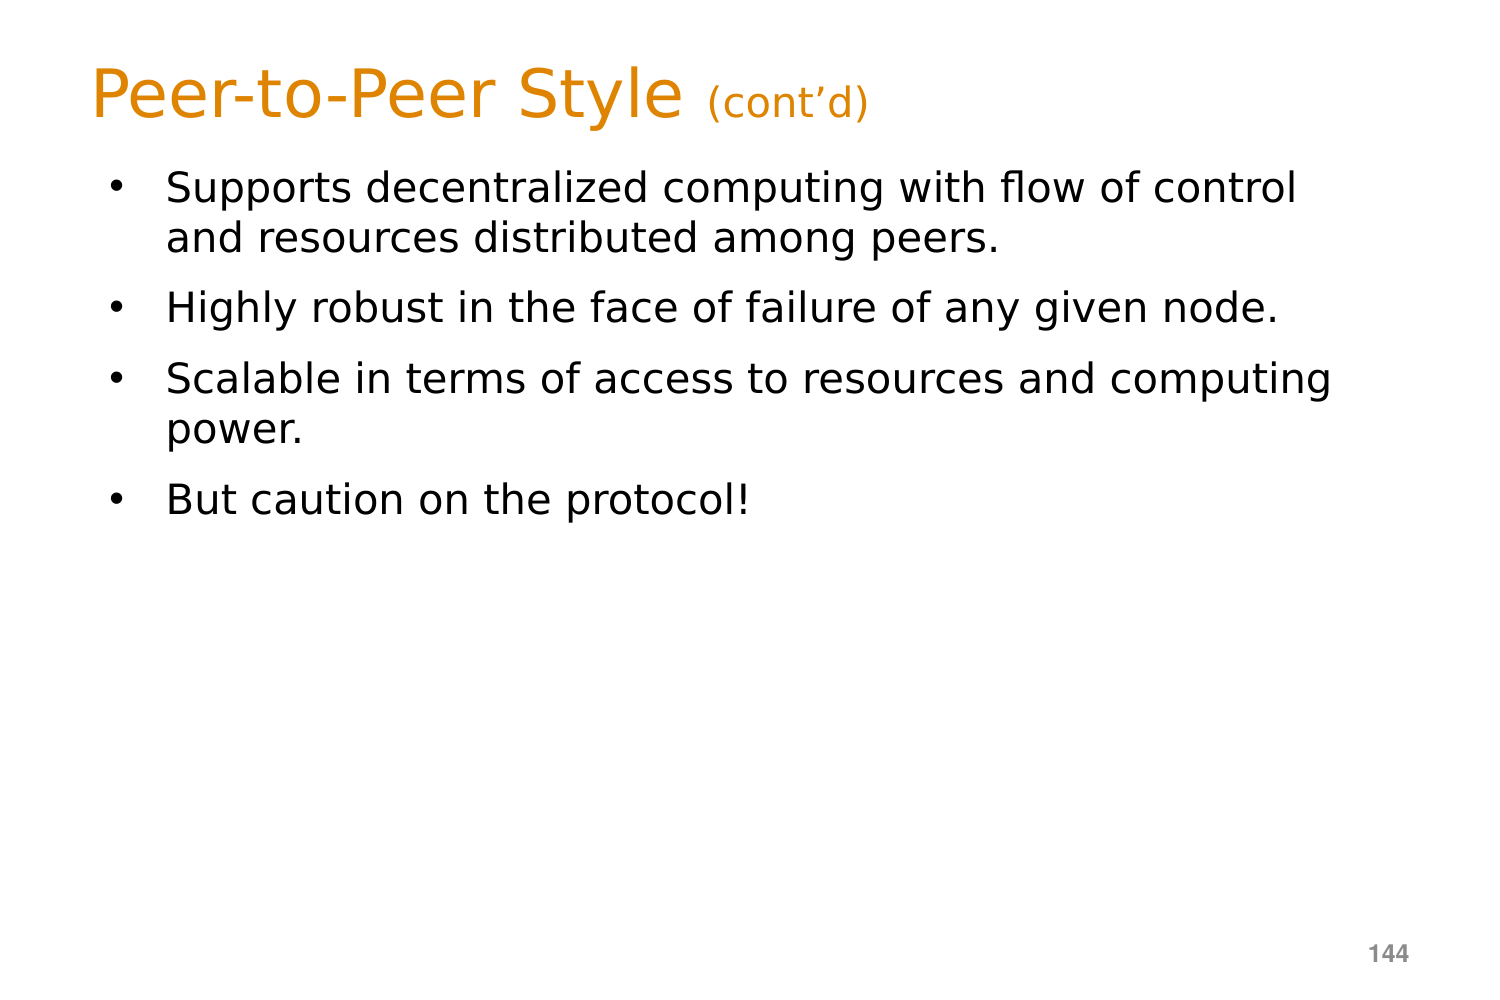

# Peer-to-Peer Style (cont’d)
Supports decentralized computing with flow of control and resources distributed among peers.
Highly robust in the face of failure of any given node.
Scalable in terms of access to resources and computing power.
But caution on the protocol!
144